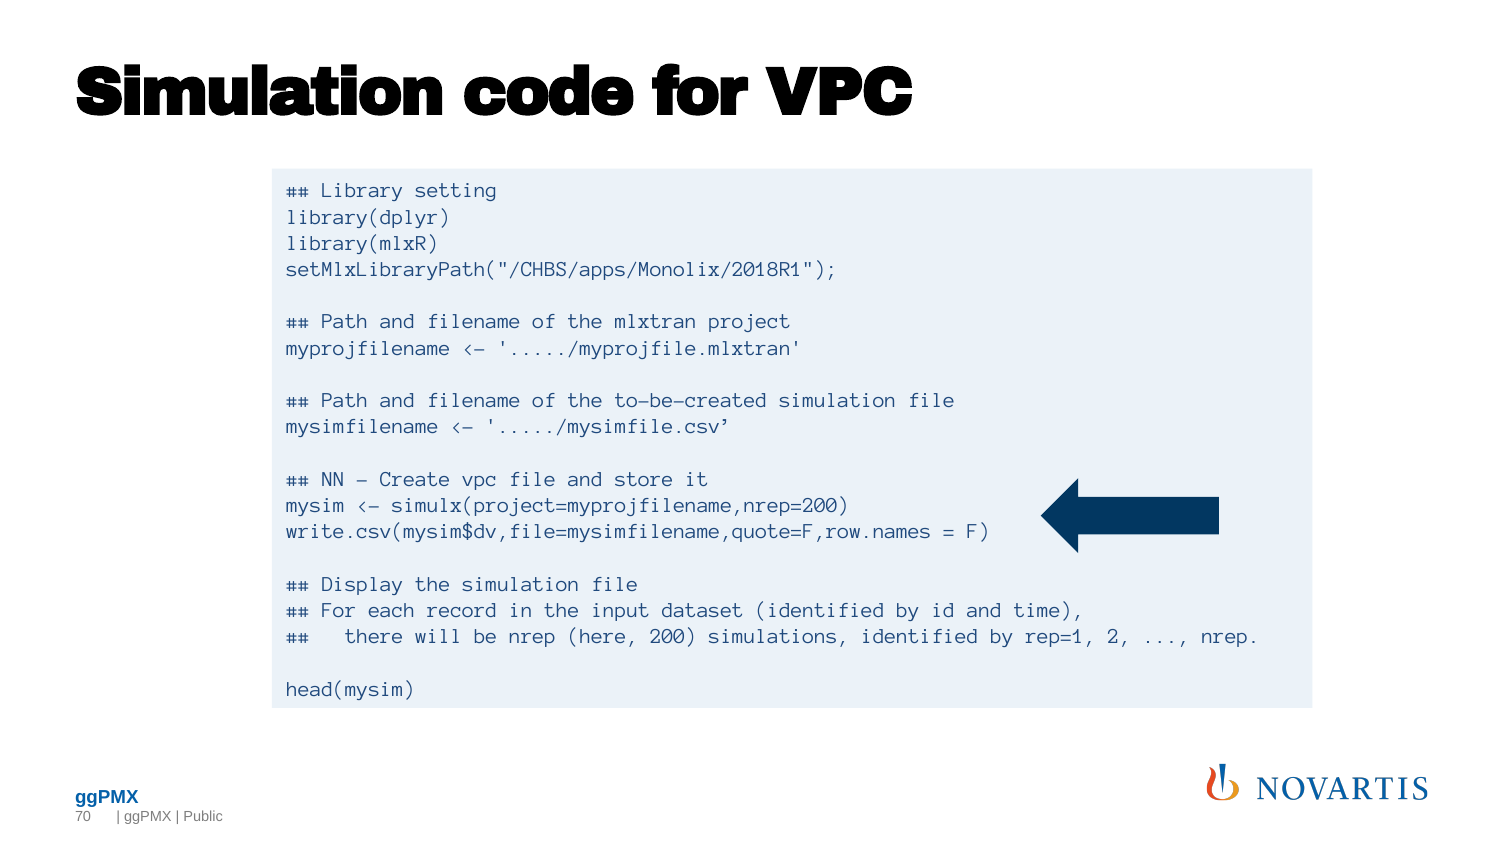

# Simulation code for VPC
## Library setting
library(dplyr)
library(mlxR)
setMlxLibraryPath("/CHBS/apps/Monolix/2018R1");

## Path and filename of the mlxtran project
myprojfilename <- '...../myprojfile.mlxtran'

## Path and filename of the to-be-created simulation file
mysimfilename <- '...../mysimfile.csv’

## NN - Create vpc file and store it
mysim <- simulx(project=myprojfilename,nrep=200)
write.csv(mysim$dv,file=mysimfilename,quote=F,row.names = F)

## Display the simulation file
## For each record in the input dataset (identified by id and time),
##   there will be nrep (here, 200) simulations, identified by rep=1, 2, ..., nrep.

head(mysim)

70
 | ggPMX | Public